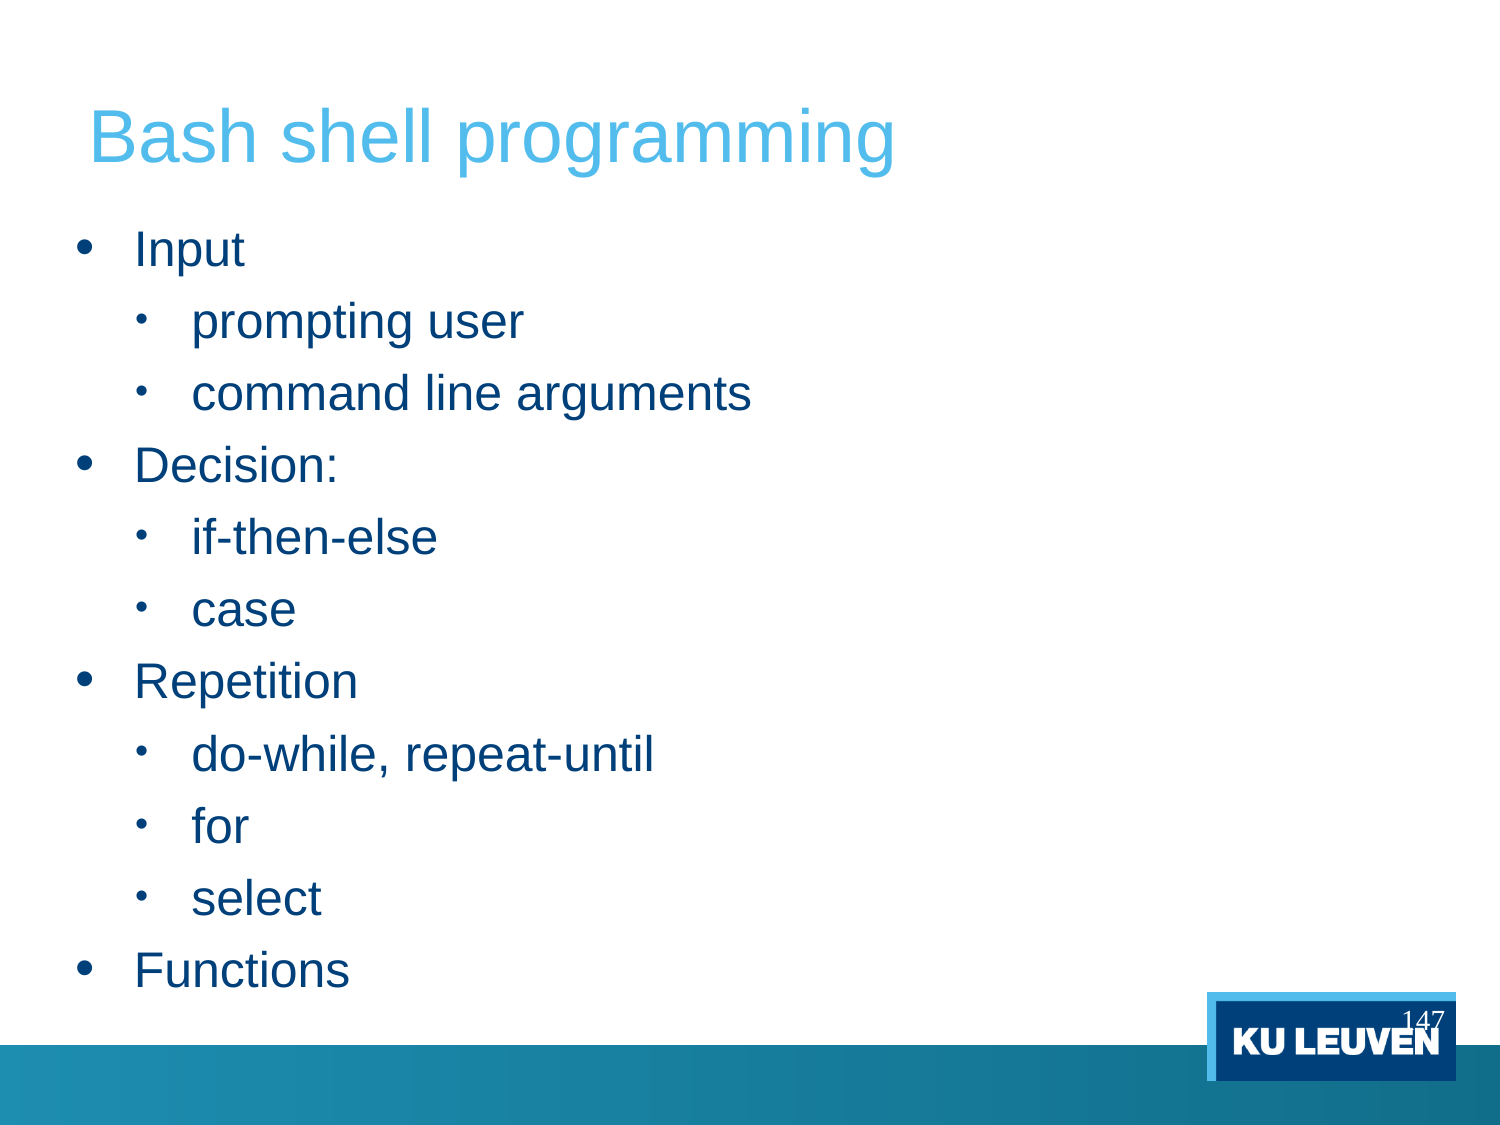

# Bash shell programming
Input
prompting user
command line arguments
Decision:
if-then-else
case
Repetition
do-while, repeat-until
for
select
Functions
147